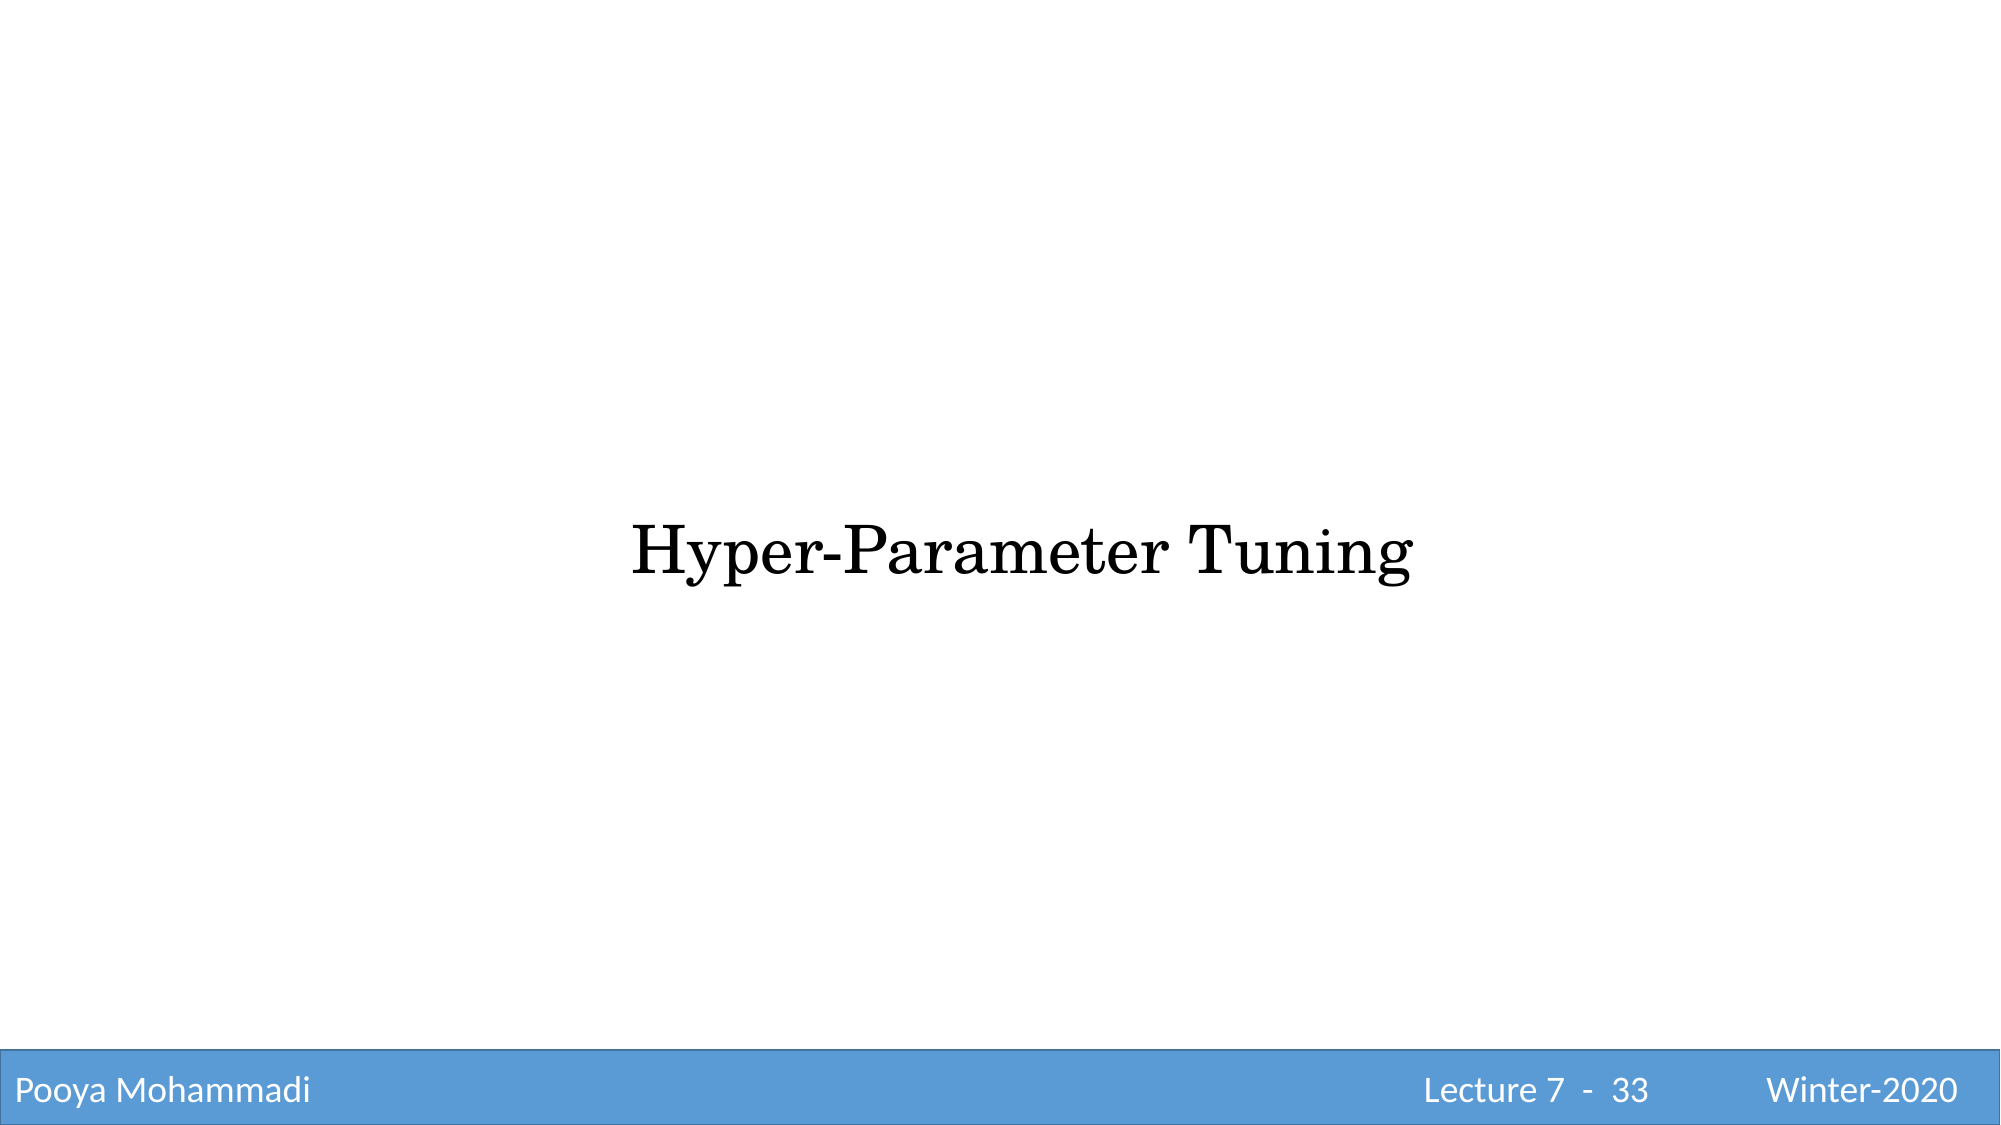

Hyper-Parameter Tuning
Pooya Mohammadi					     			       Lecture 7  -  33	            Winter-2020